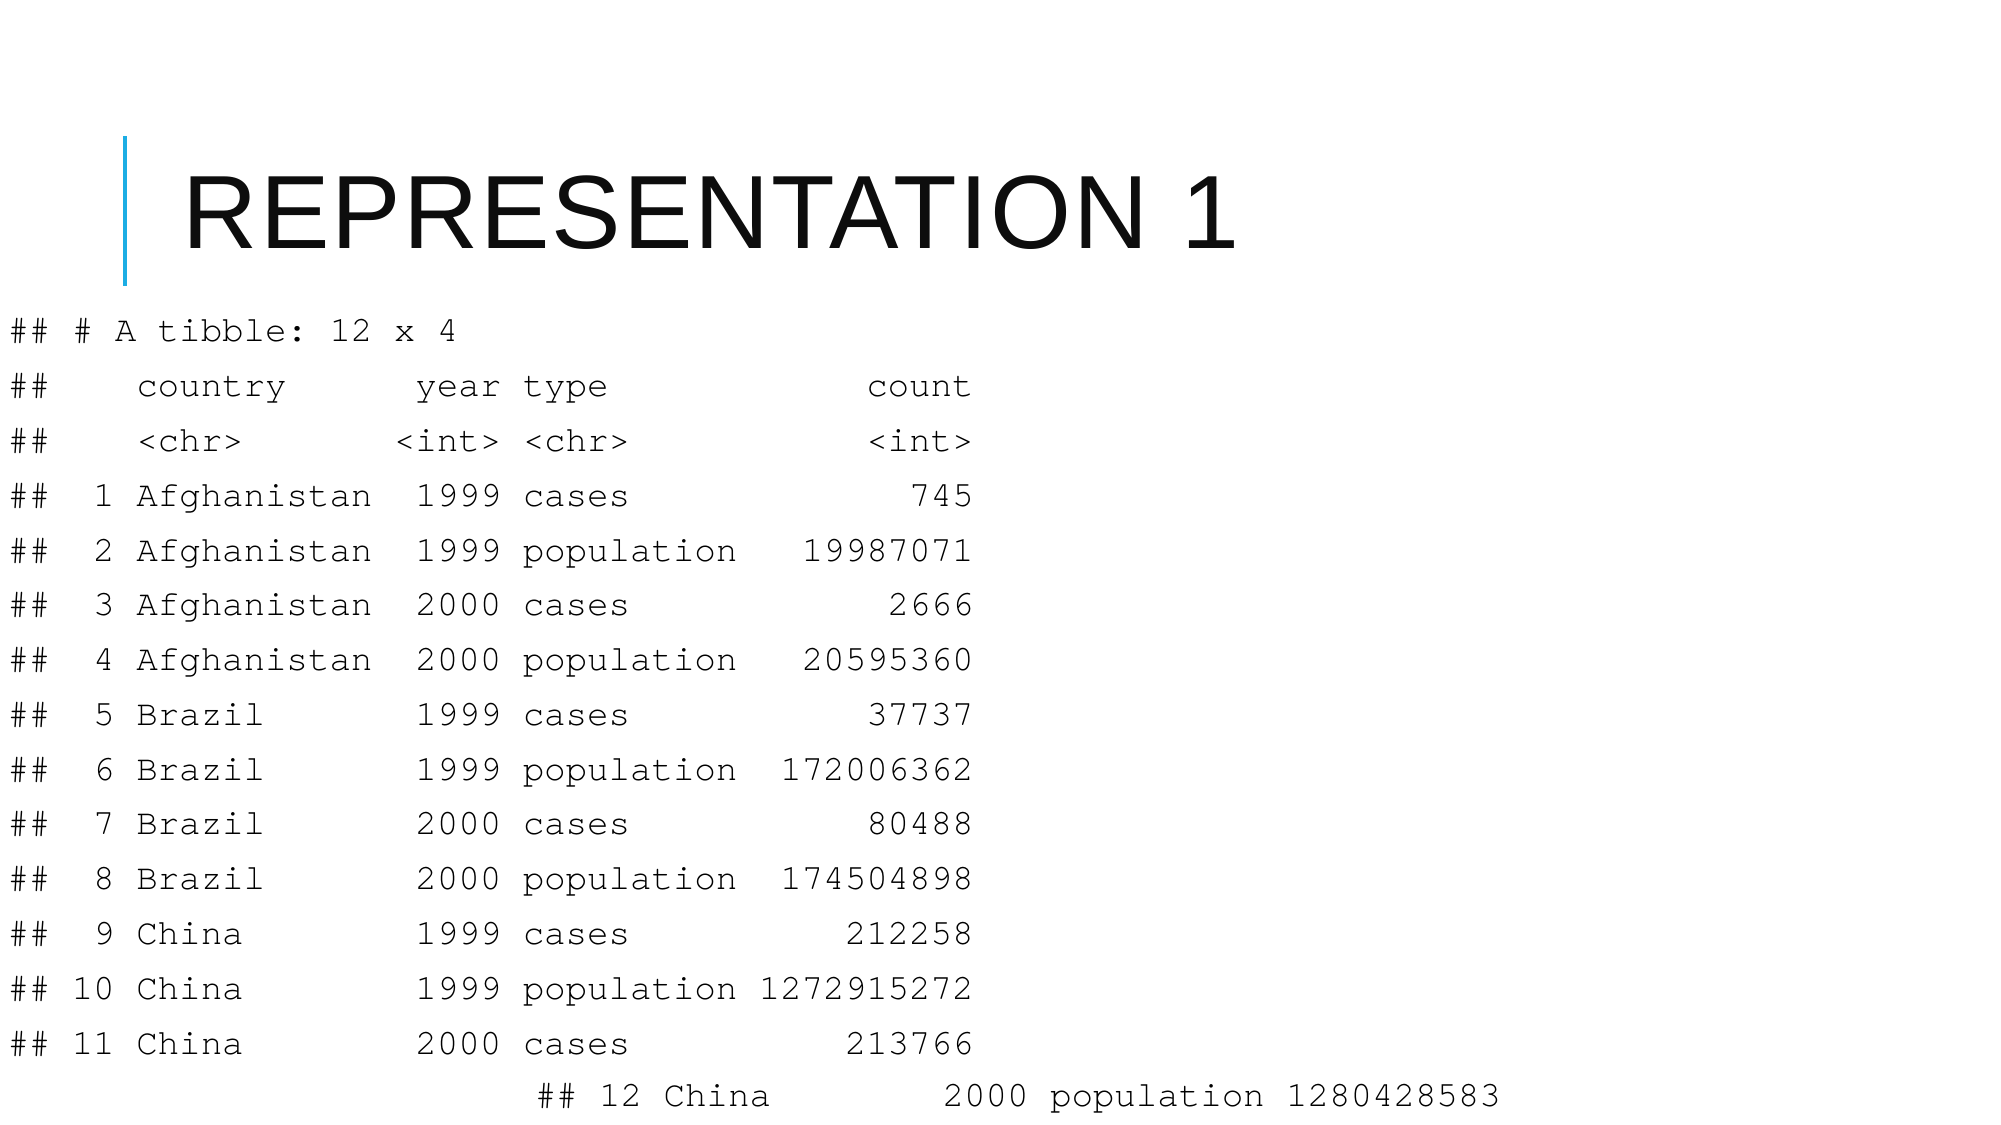

# Representation 1
## # A tibble: 12 x 4
##    country      year type            count
##    <chr>       <int> <chr>           <int>
##  1 Afghanistan  1999 cases             745
##  2 Afghanistan  1999 population   19987071
##  3 Afghanistan  2000 cases            2666
##  4 Afghanistan  2000 population   20595360
##  5 Brazil       1999 cases           37737
##  6 Brazil       1999 population  172006362
##  7 Brazil       2000 cases           80488
##  8 Brazil       2000 population  174504898
##  9 China        1999 cases          212258
## 10 China        1999 population 1272915272
## 11 China        2000 cases          213766
## 12 China        2000 population 1280428583